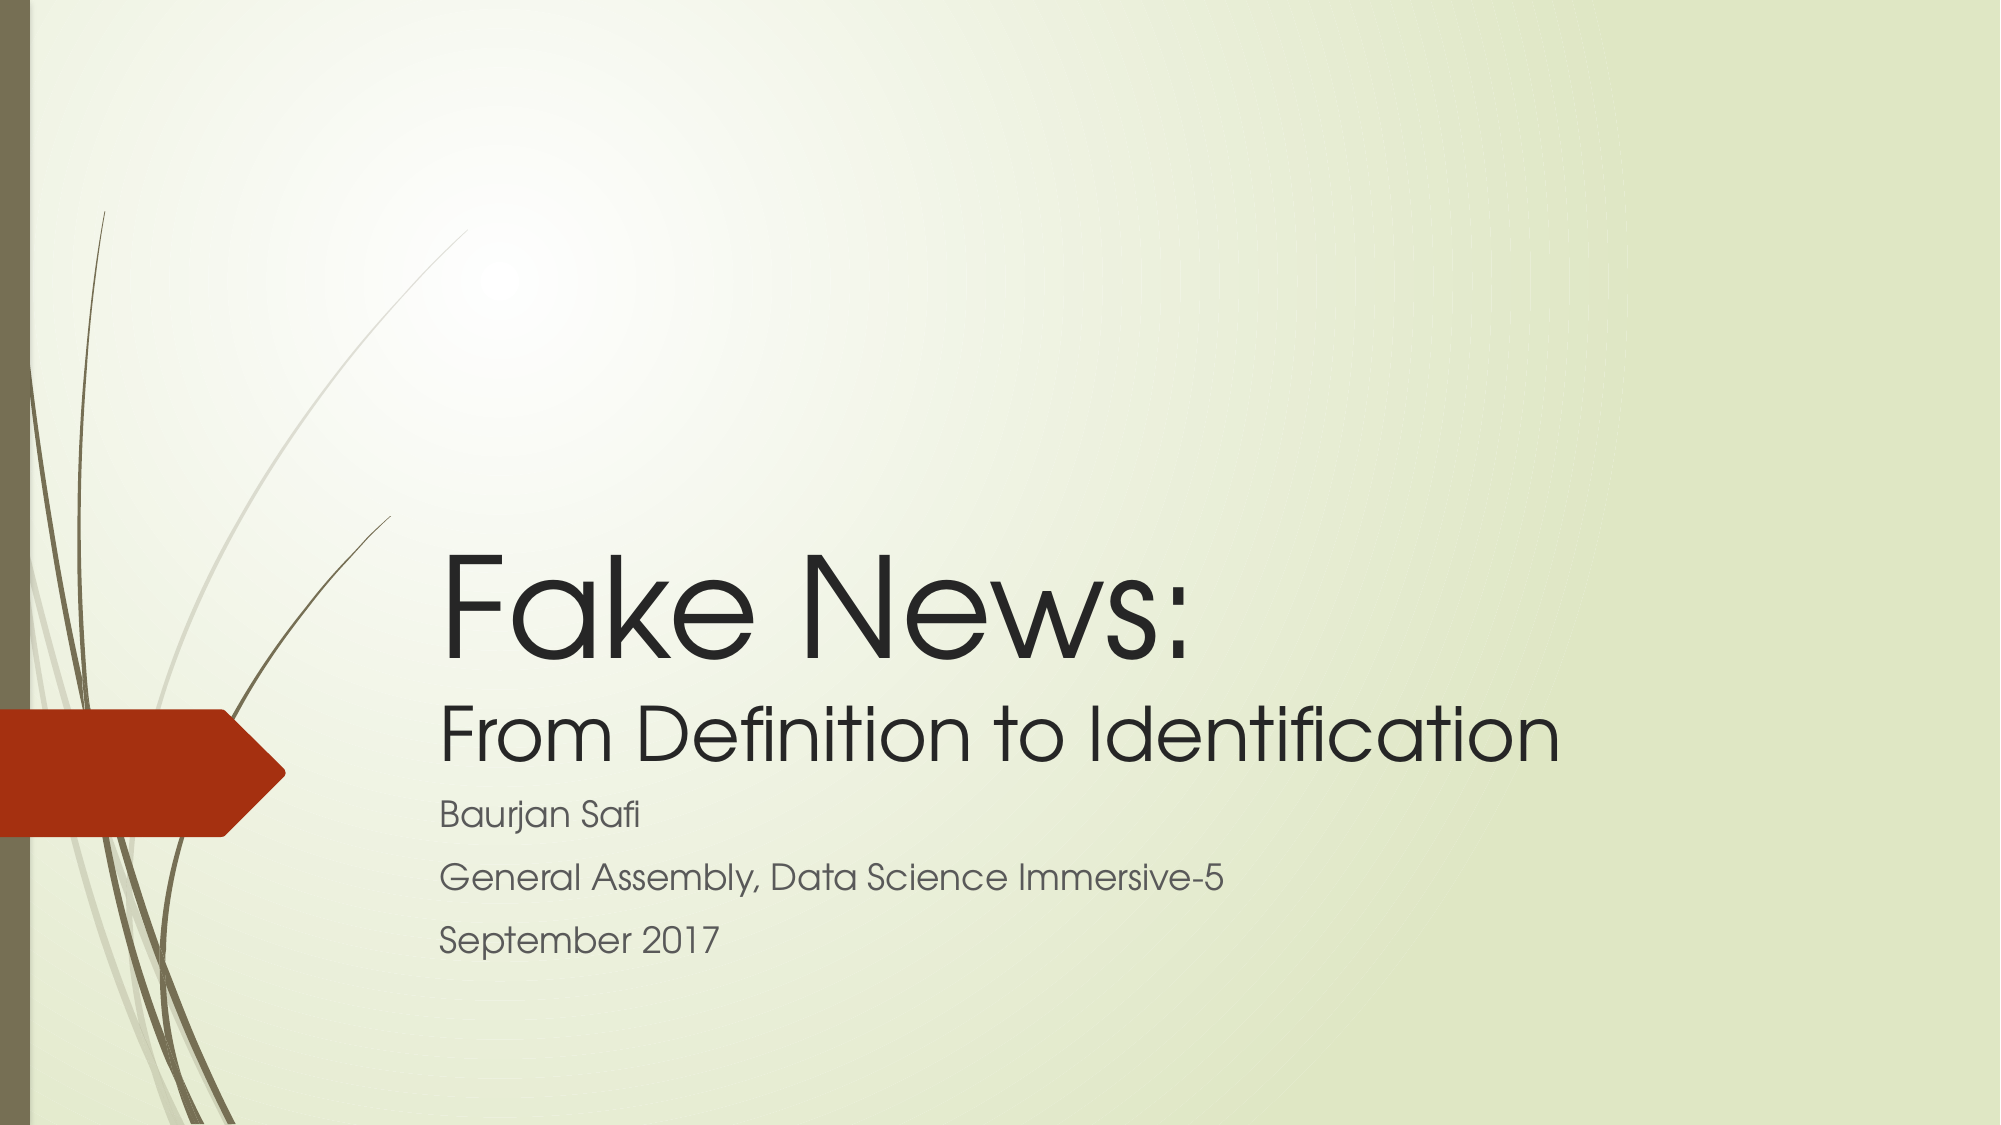

# Fake News: From Definition to Identification
Baurjan Safi
General Assembly, Data Science Immersive-5
September 2017